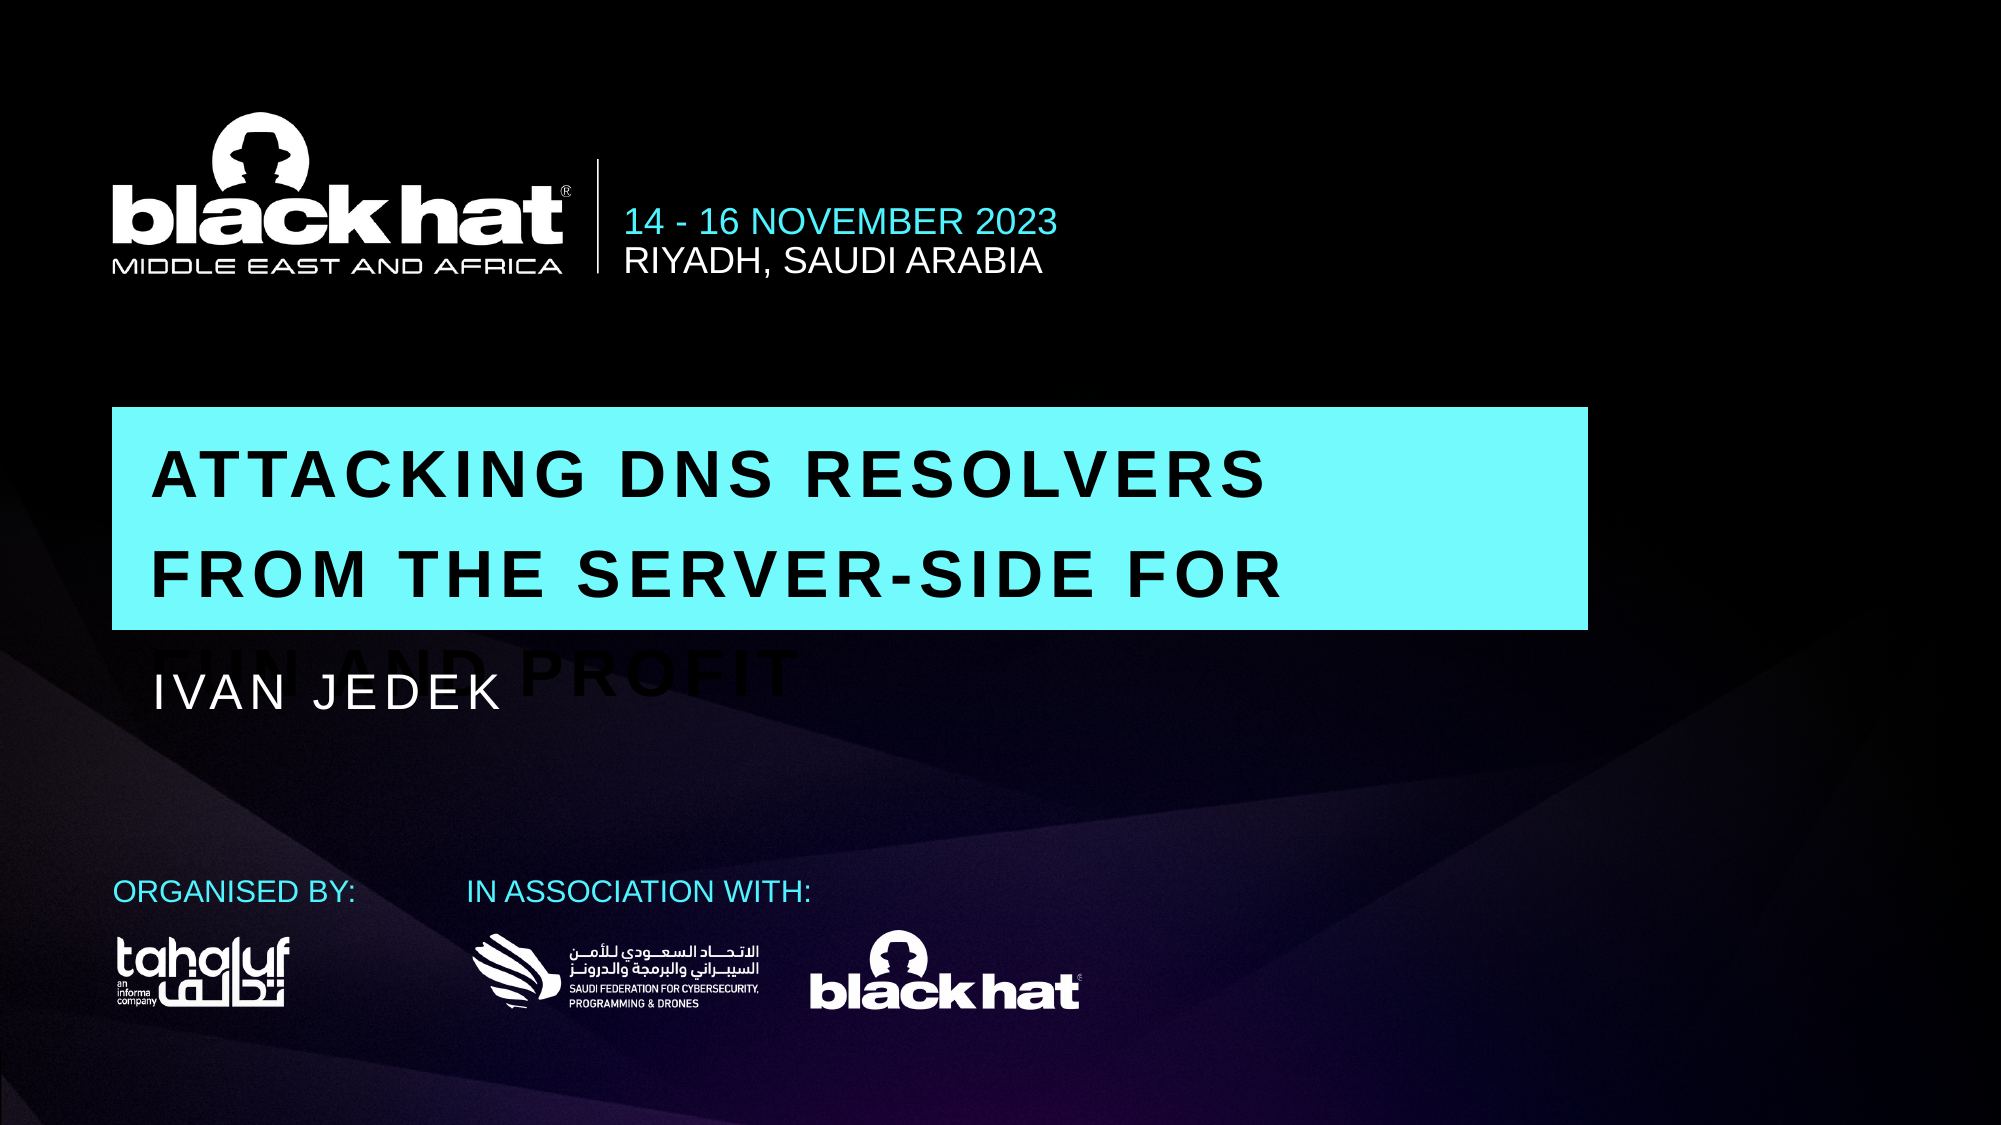

14 - 16 NOVEMBER 2023
RIYADH, SAUDI ARABIA
ATTACKING DNS RESOLVERS FROM THE SERVER-SIDE FOR FUN AND PROFIT

IVAN JEDEK
ORGANISED BY:
IN ASSOCIATION WITH: